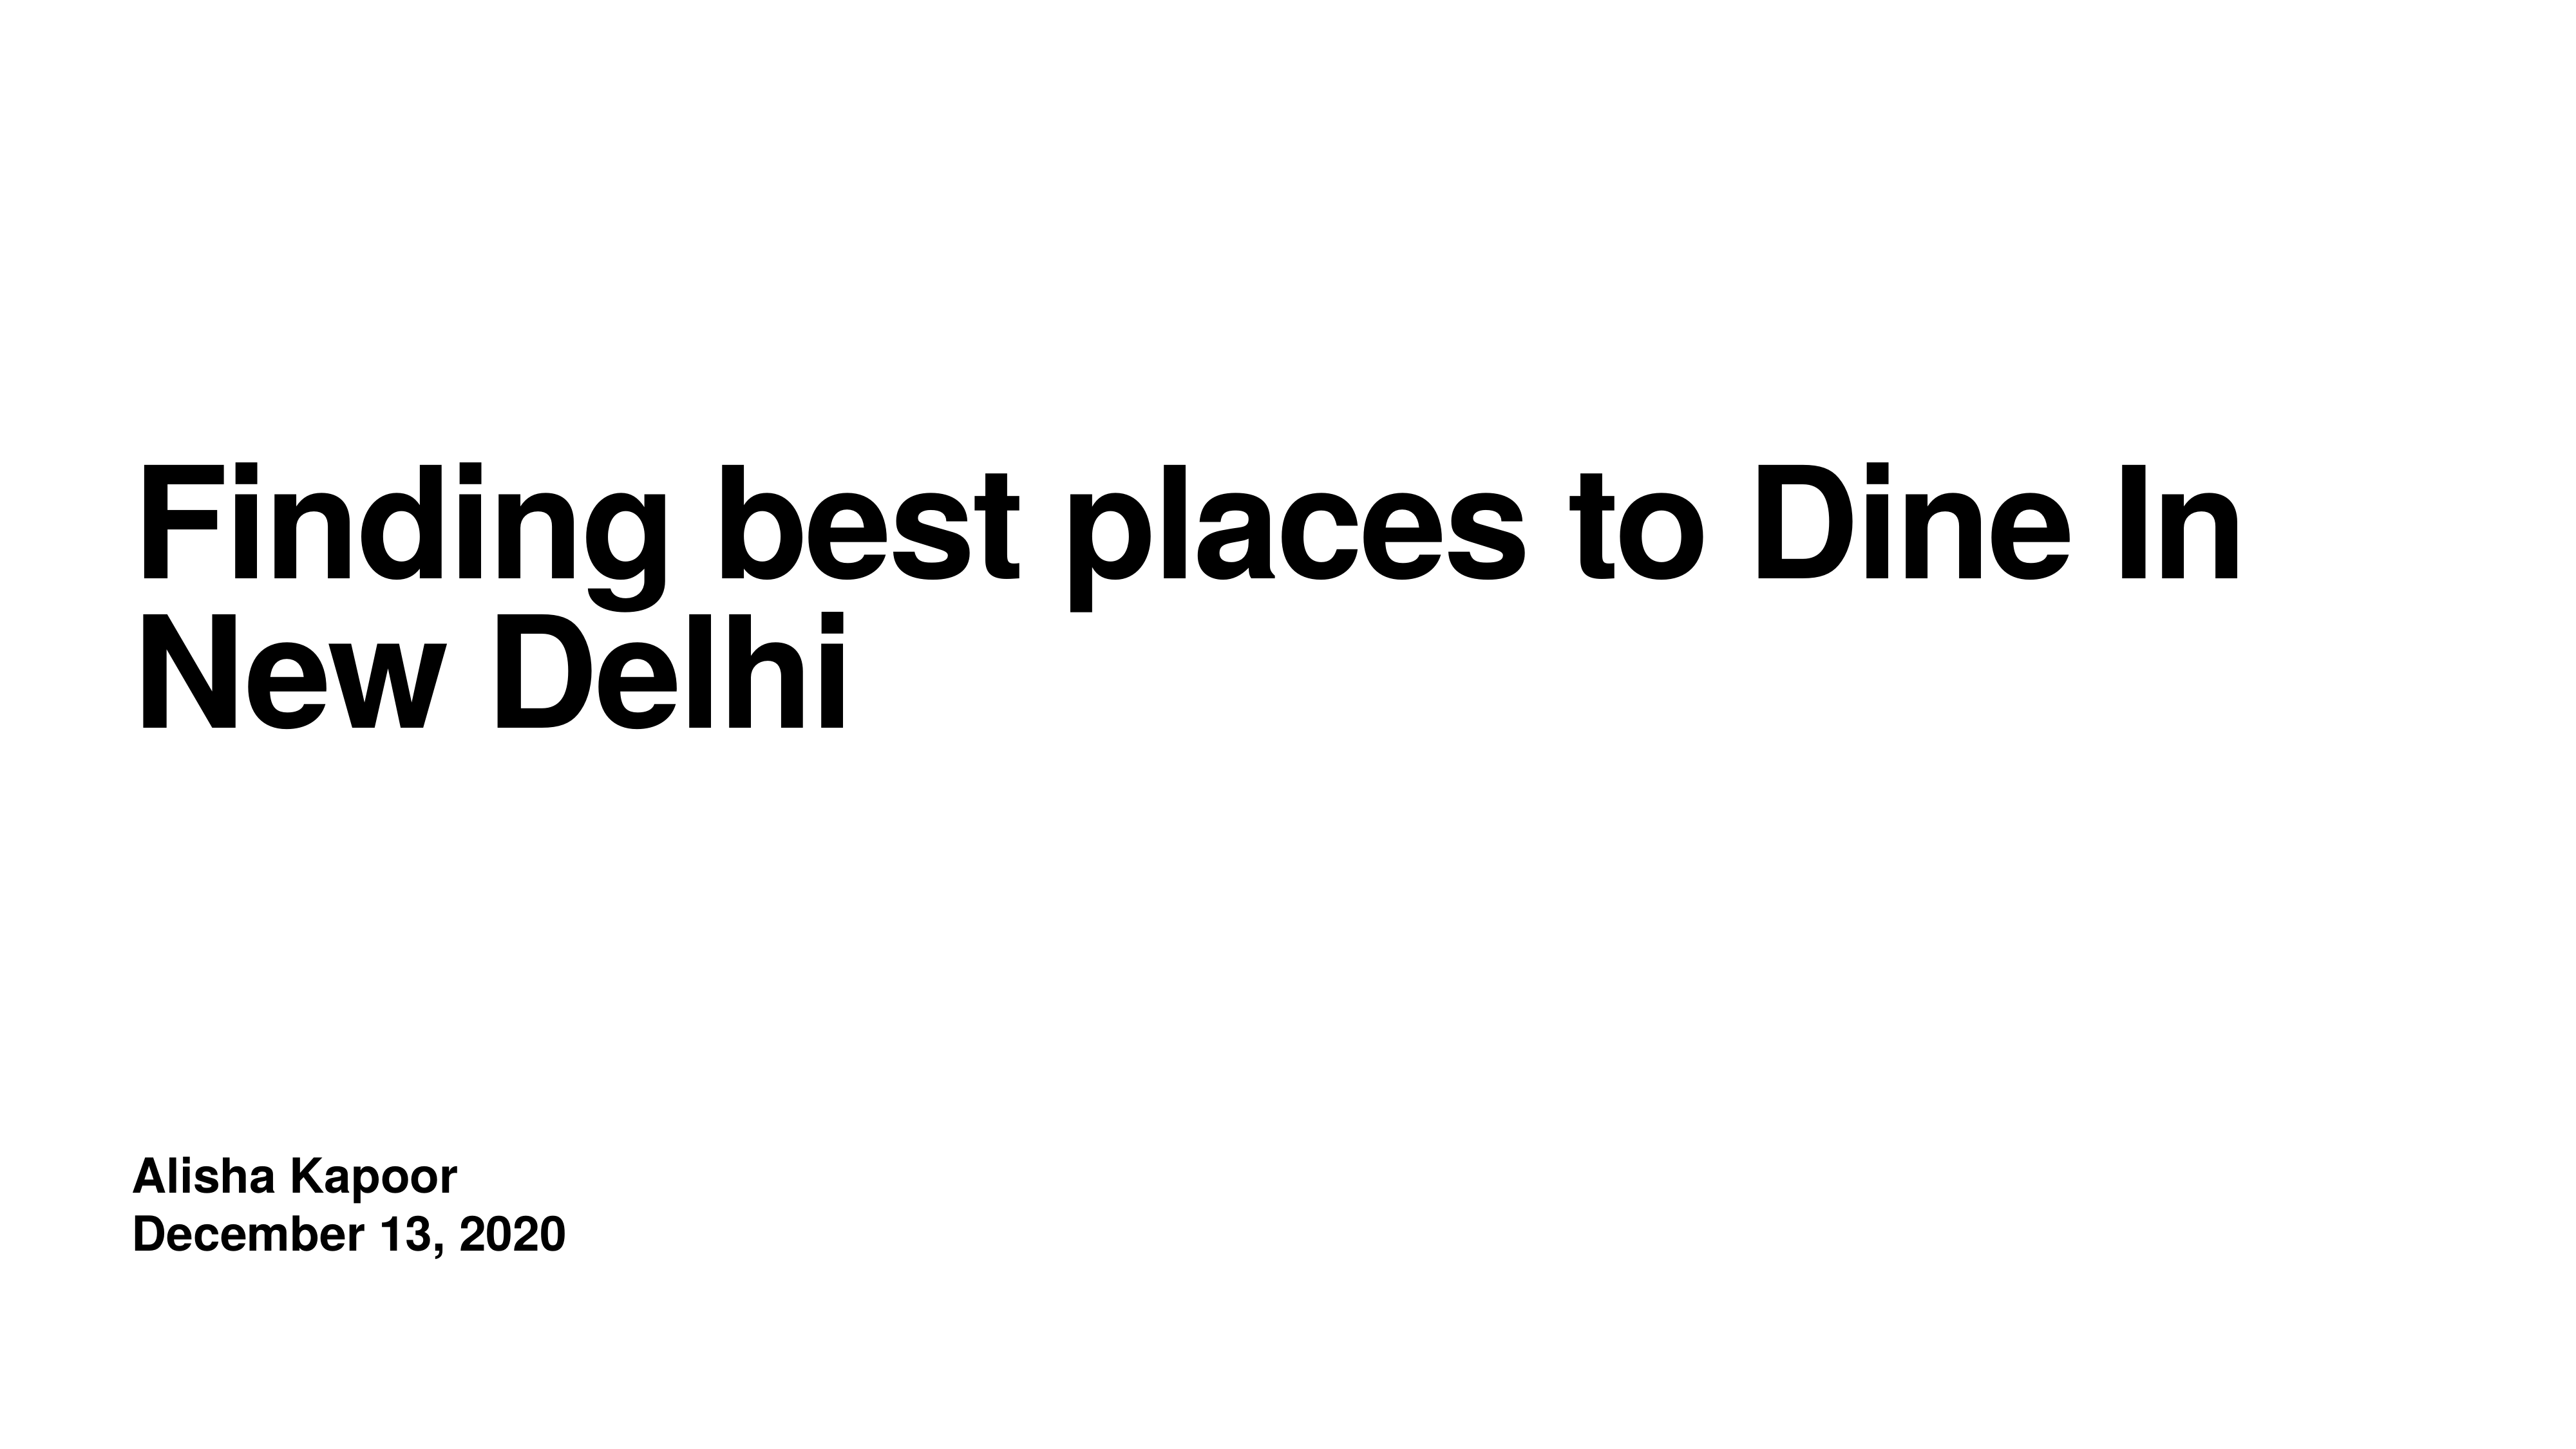

# Finding best places to Dine In New Delhi
Alisha Kapoor
December 13, 2020